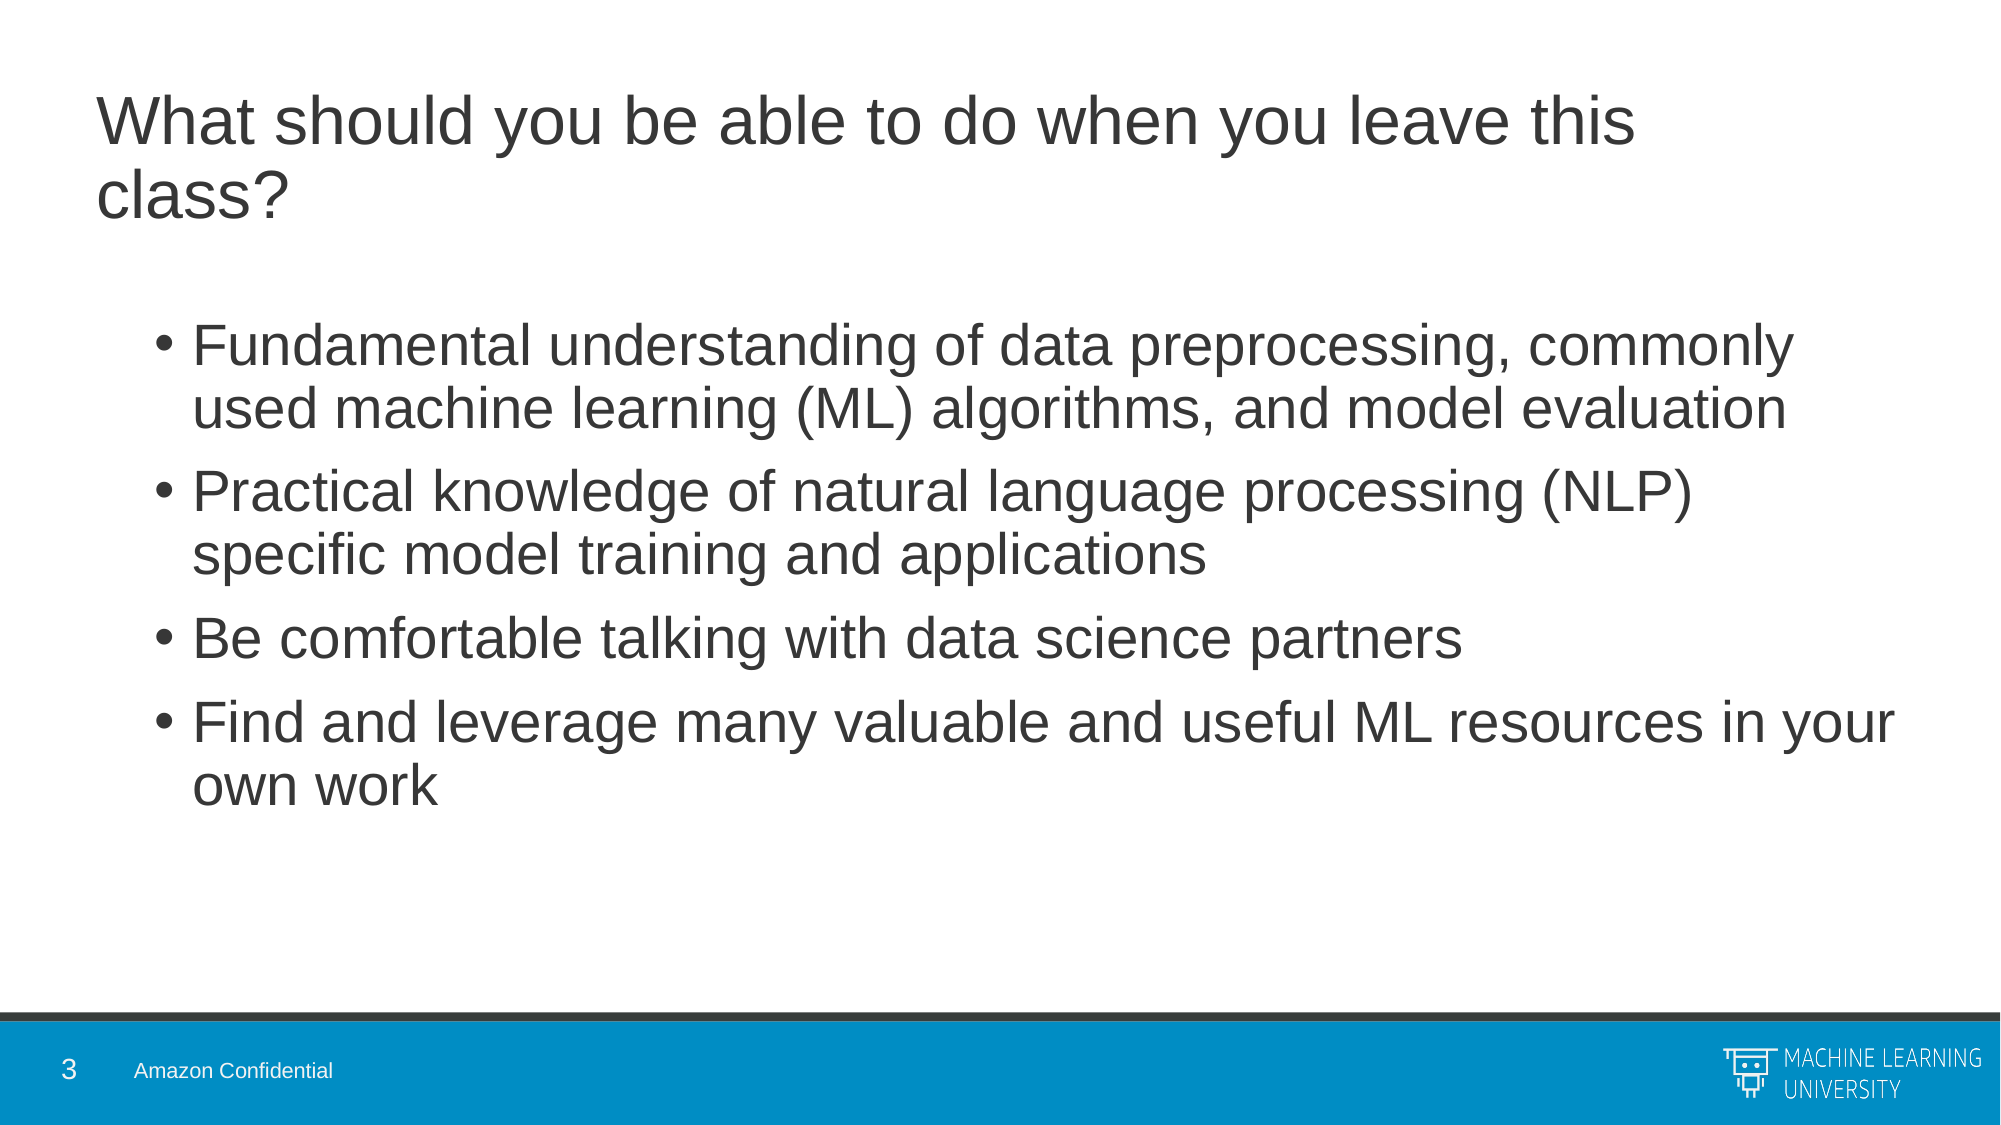

# What should you be able to do when you leave this class?
Fundamental understanding of data preprocessing, commonly used machine learning (ML) algorithms, and model evaluation
Practical knowledge of natural language processing (NLP) specific model training and applications
Be comfortable talking with data science partners
Find and leverage many valuable and useful ML resources in your own work